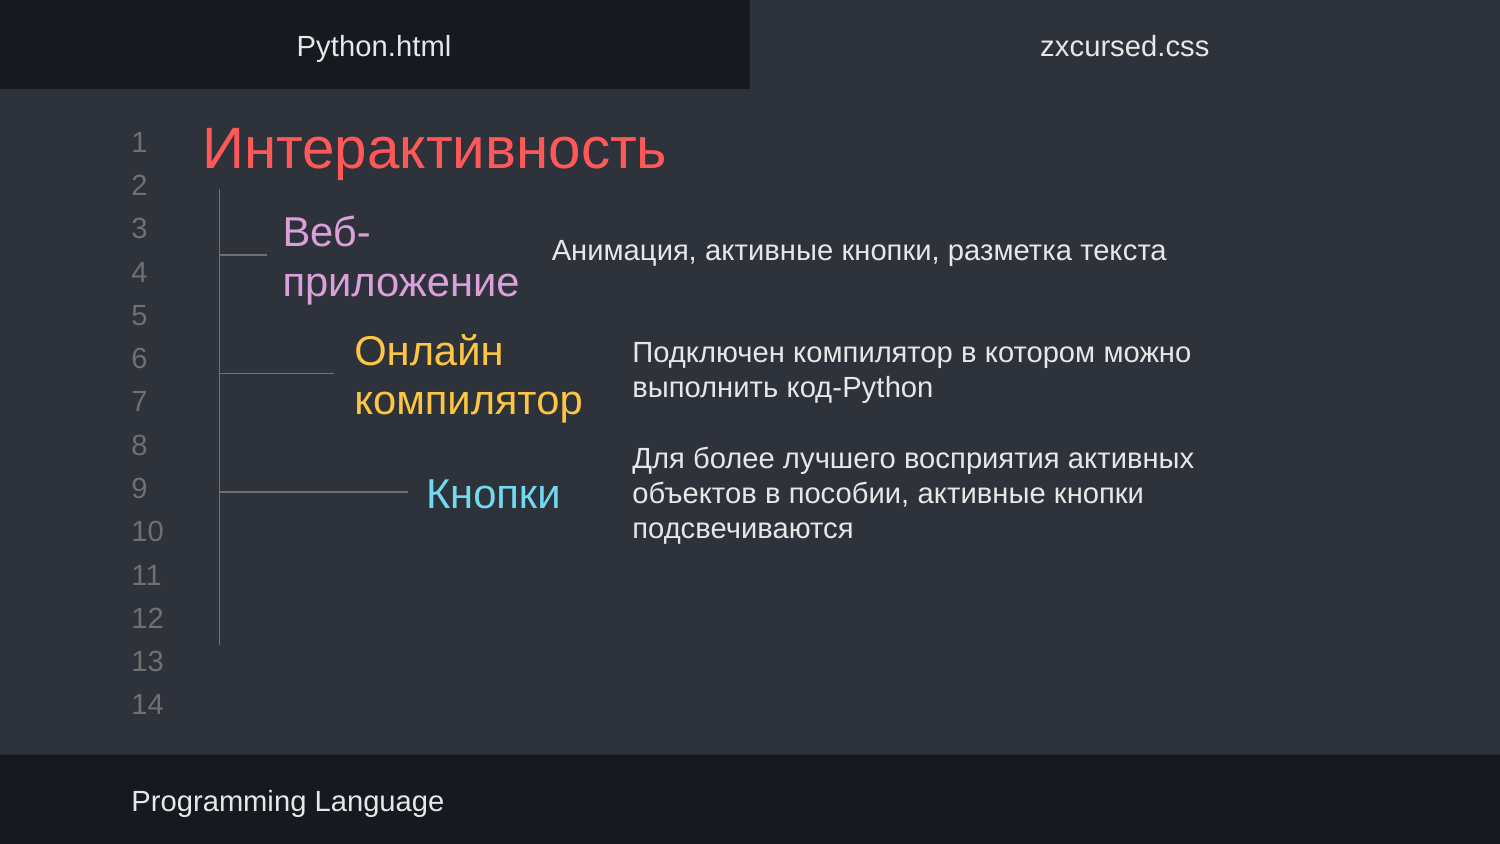

Python.html
zxcursed.css
# Интерактивность
Анимация, активные кнопки, разметка текста
Веб-приложение
Подключен компилятор в котором можно выполнить код-Python
Онлайн компилятор

Кнопки
Для более лучшего восприятия активных объектов в пособии, активные кнопки подсвечиваются

Programming Language